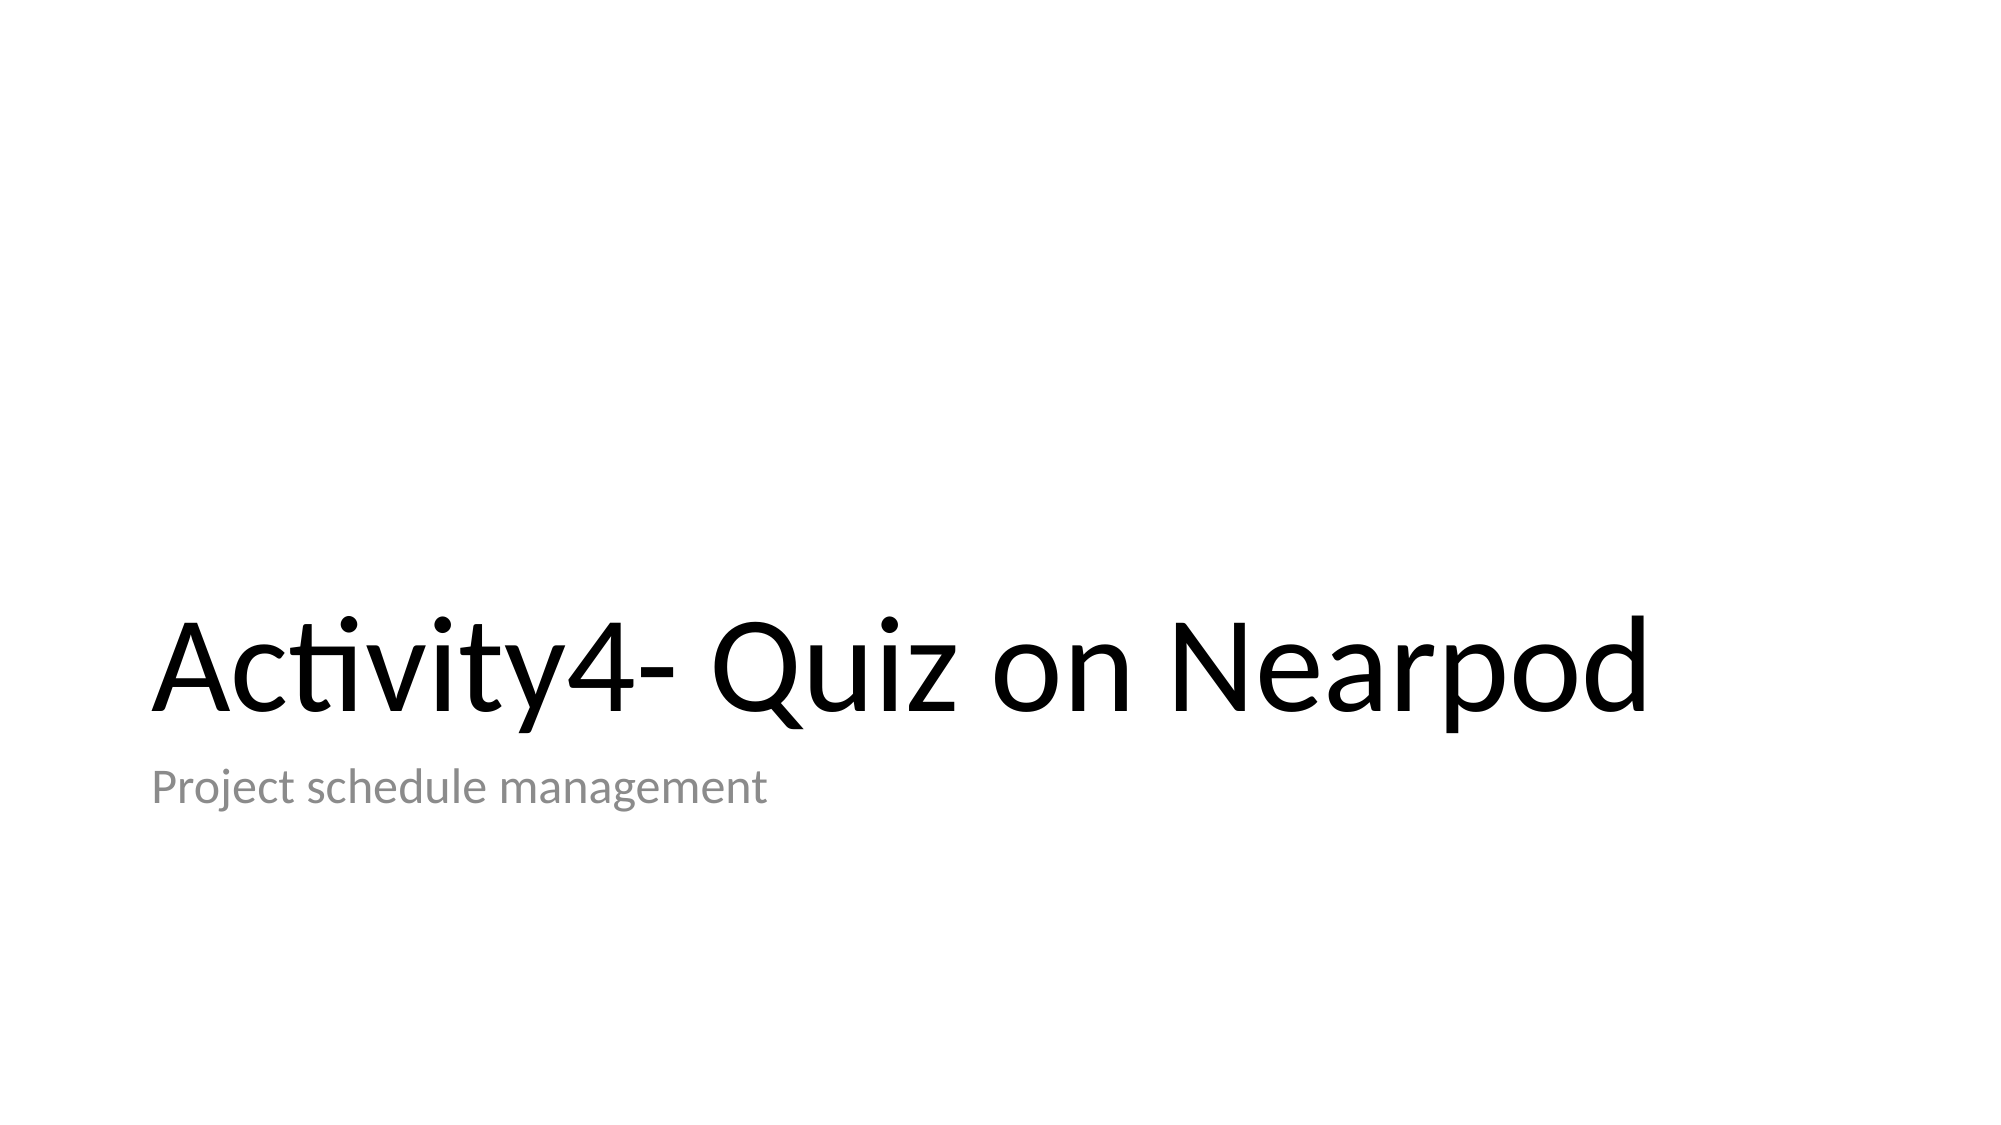

# Activity4- Quiz on Nearpod
Project schedule management
12/13/20
326